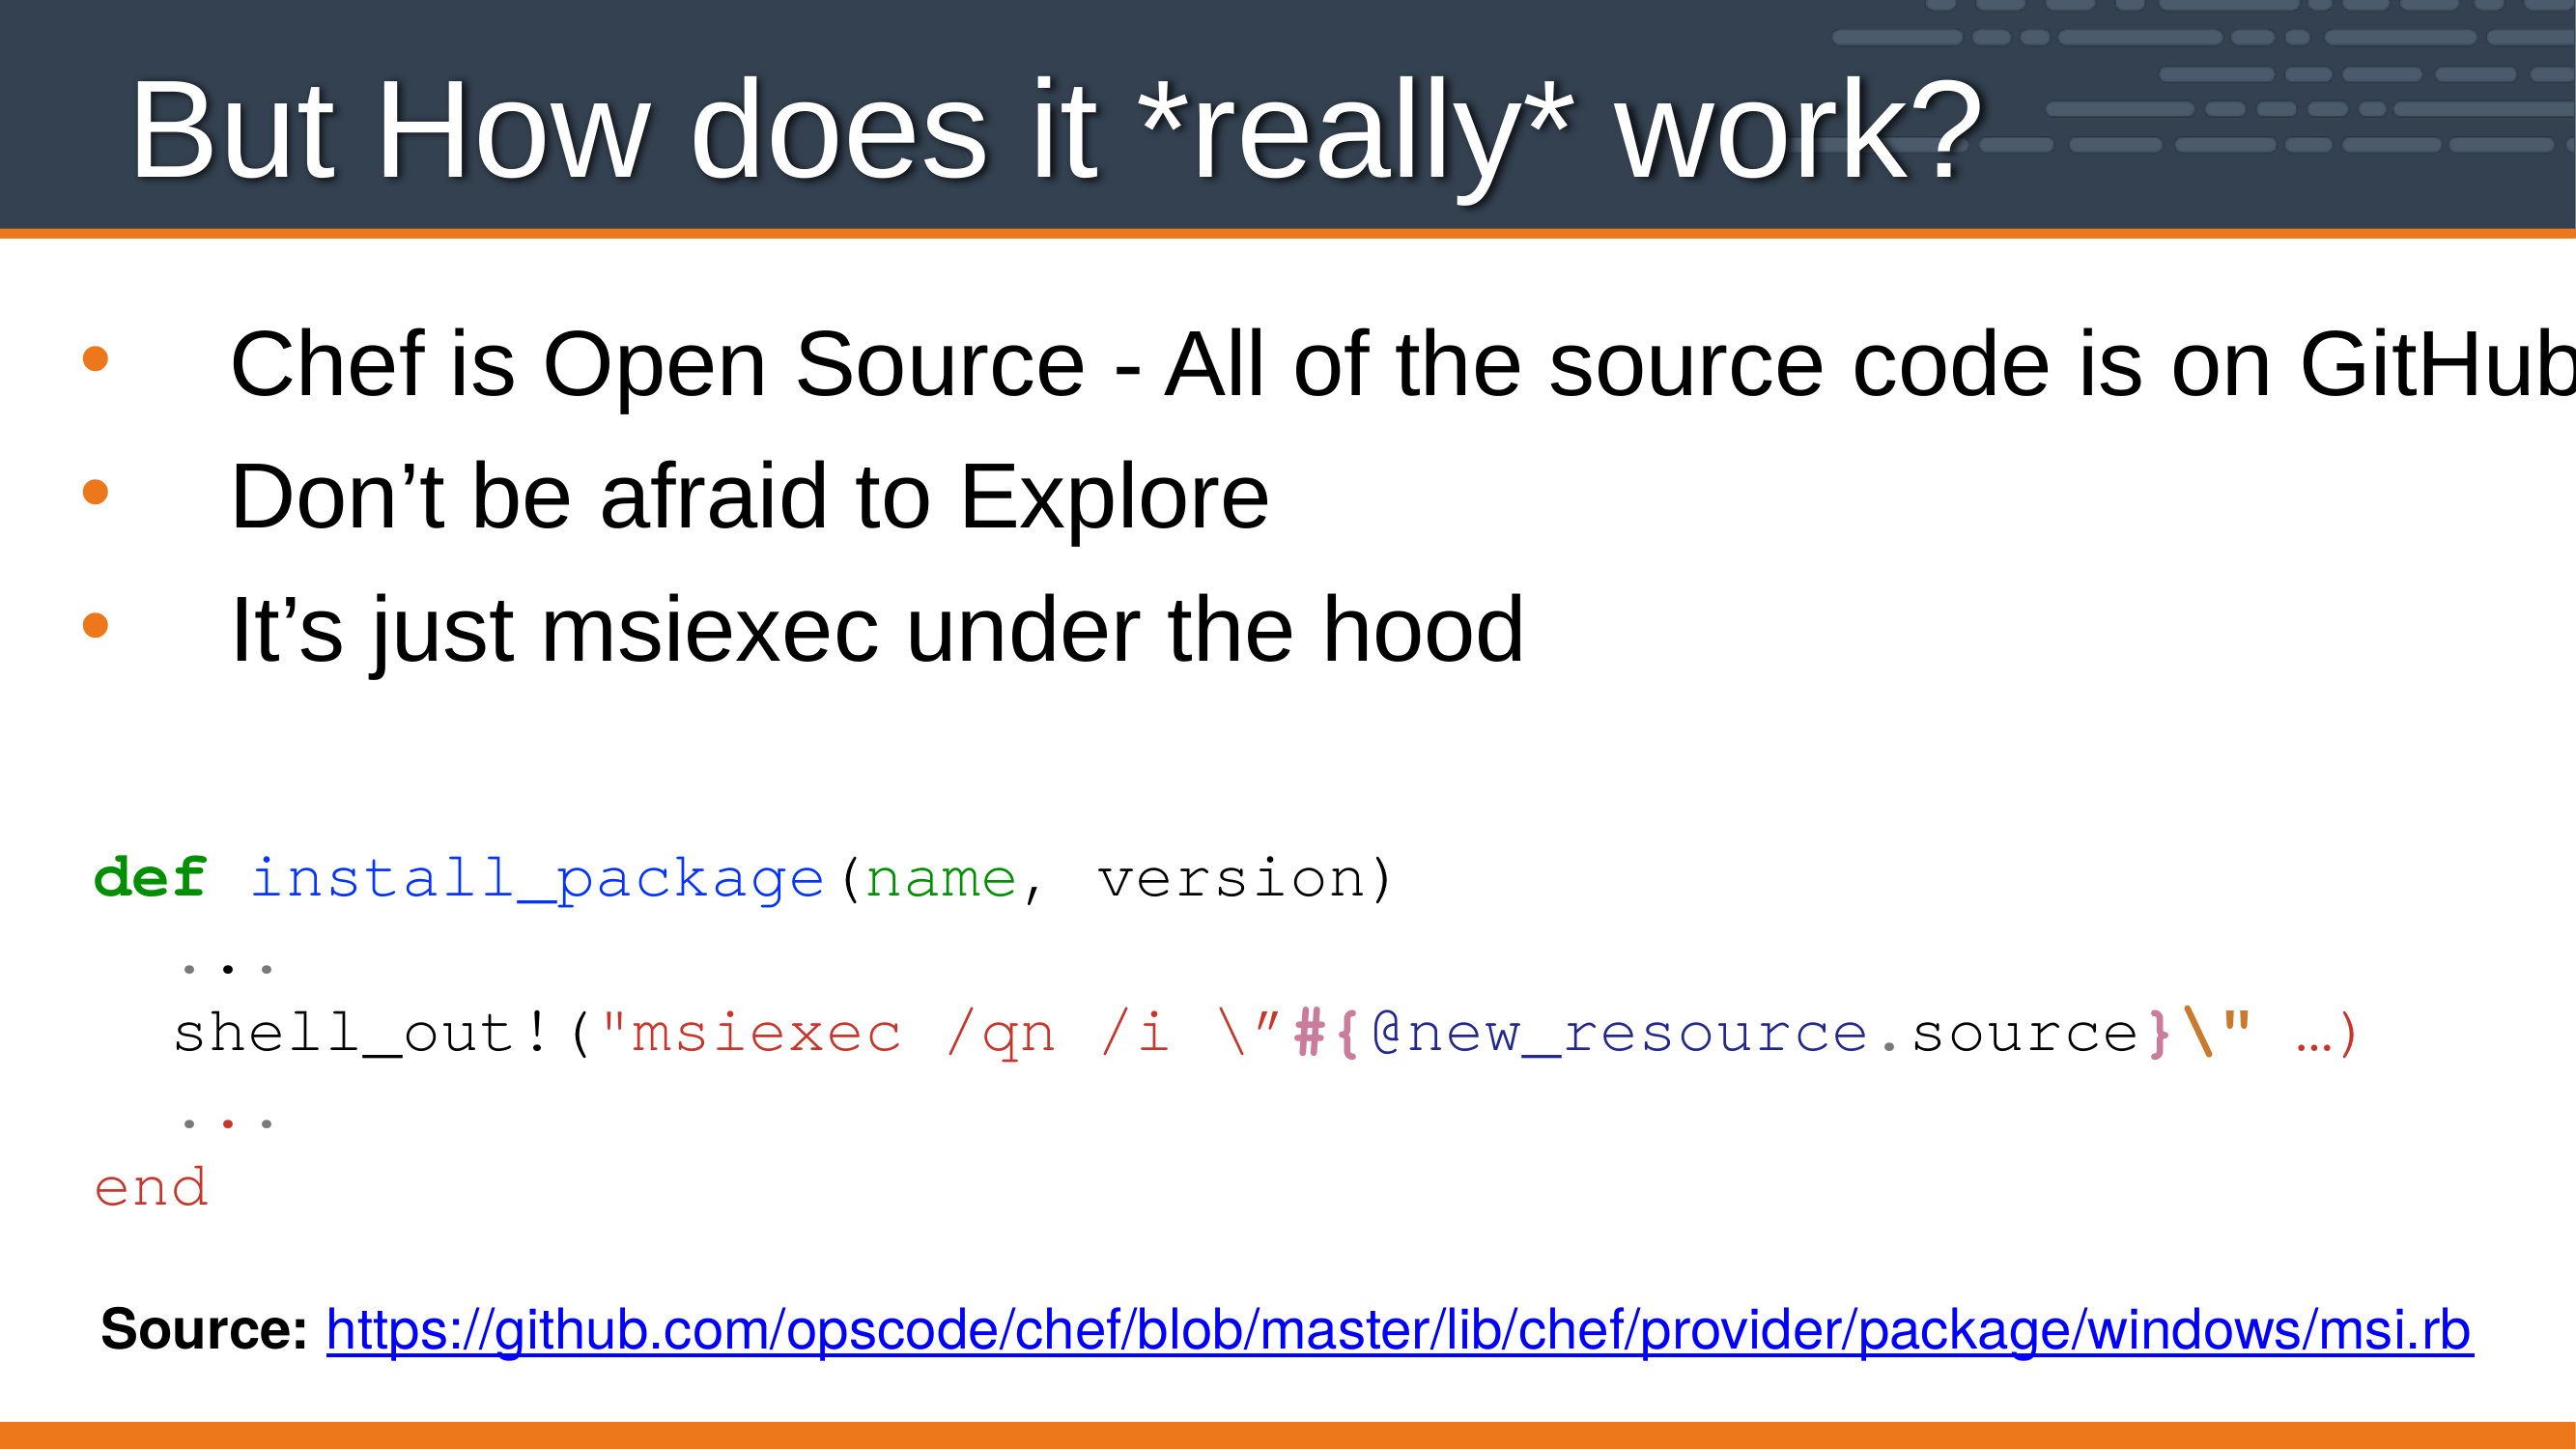

# But How does it *really* work?
Chef is Open Source - All of the source code is on GitHub
Don’t be afraid to Explore
It’s just msiexec under the hood
def install_package(name, version)
  ...
  shell_out!("msiexec /qn /i \”#{@new_resource.source}\" …)
  ...
end
Source: https://github.com/opscode/chef/blob/master/lib/chef/provider/package/windows/msi.rb